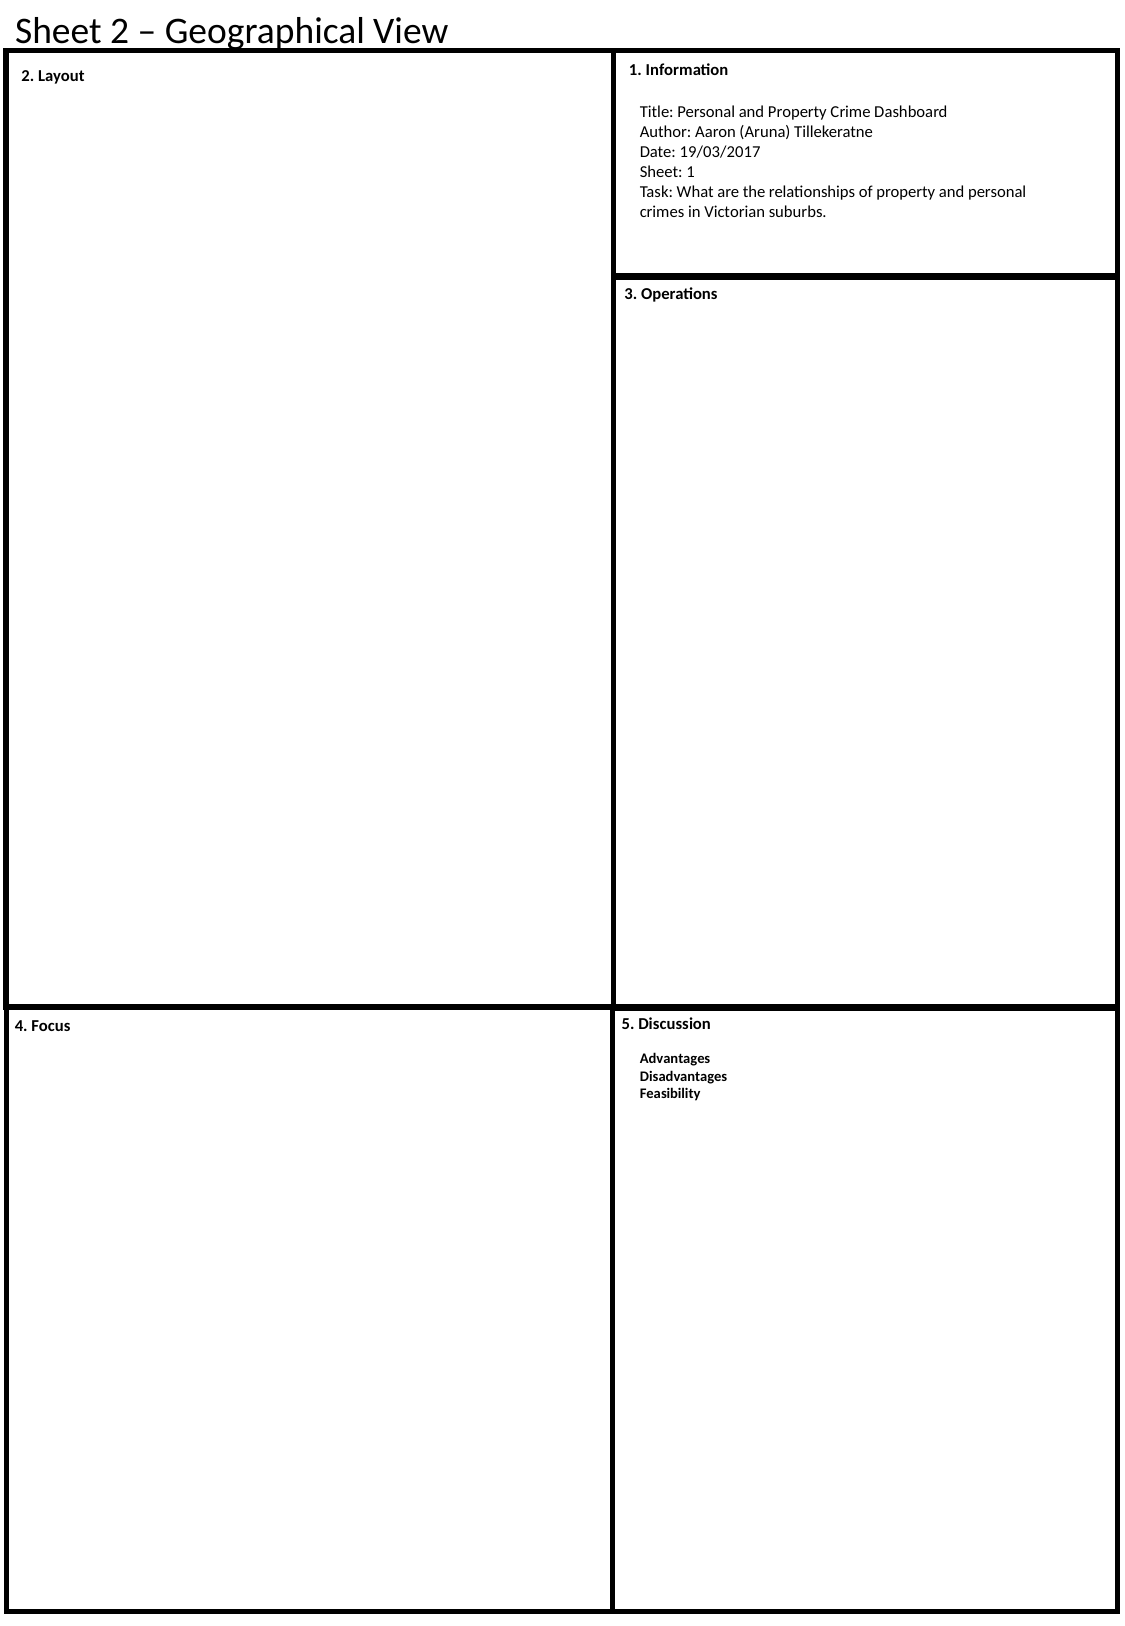

# Sheet 2 – Geographical View

1. Information
2. Layout
Title: Personal and Property Crime Dashboard
Author: Aaron (Aruna) Tillekeratne
Date: 19/03/2017
Sheet: 1
Task: What are the relationships of property and personal crimes in Victorian suburbs.

3. Operations

5. Discussion
4. Focus

Advantages
Disadvantages
Feasibility